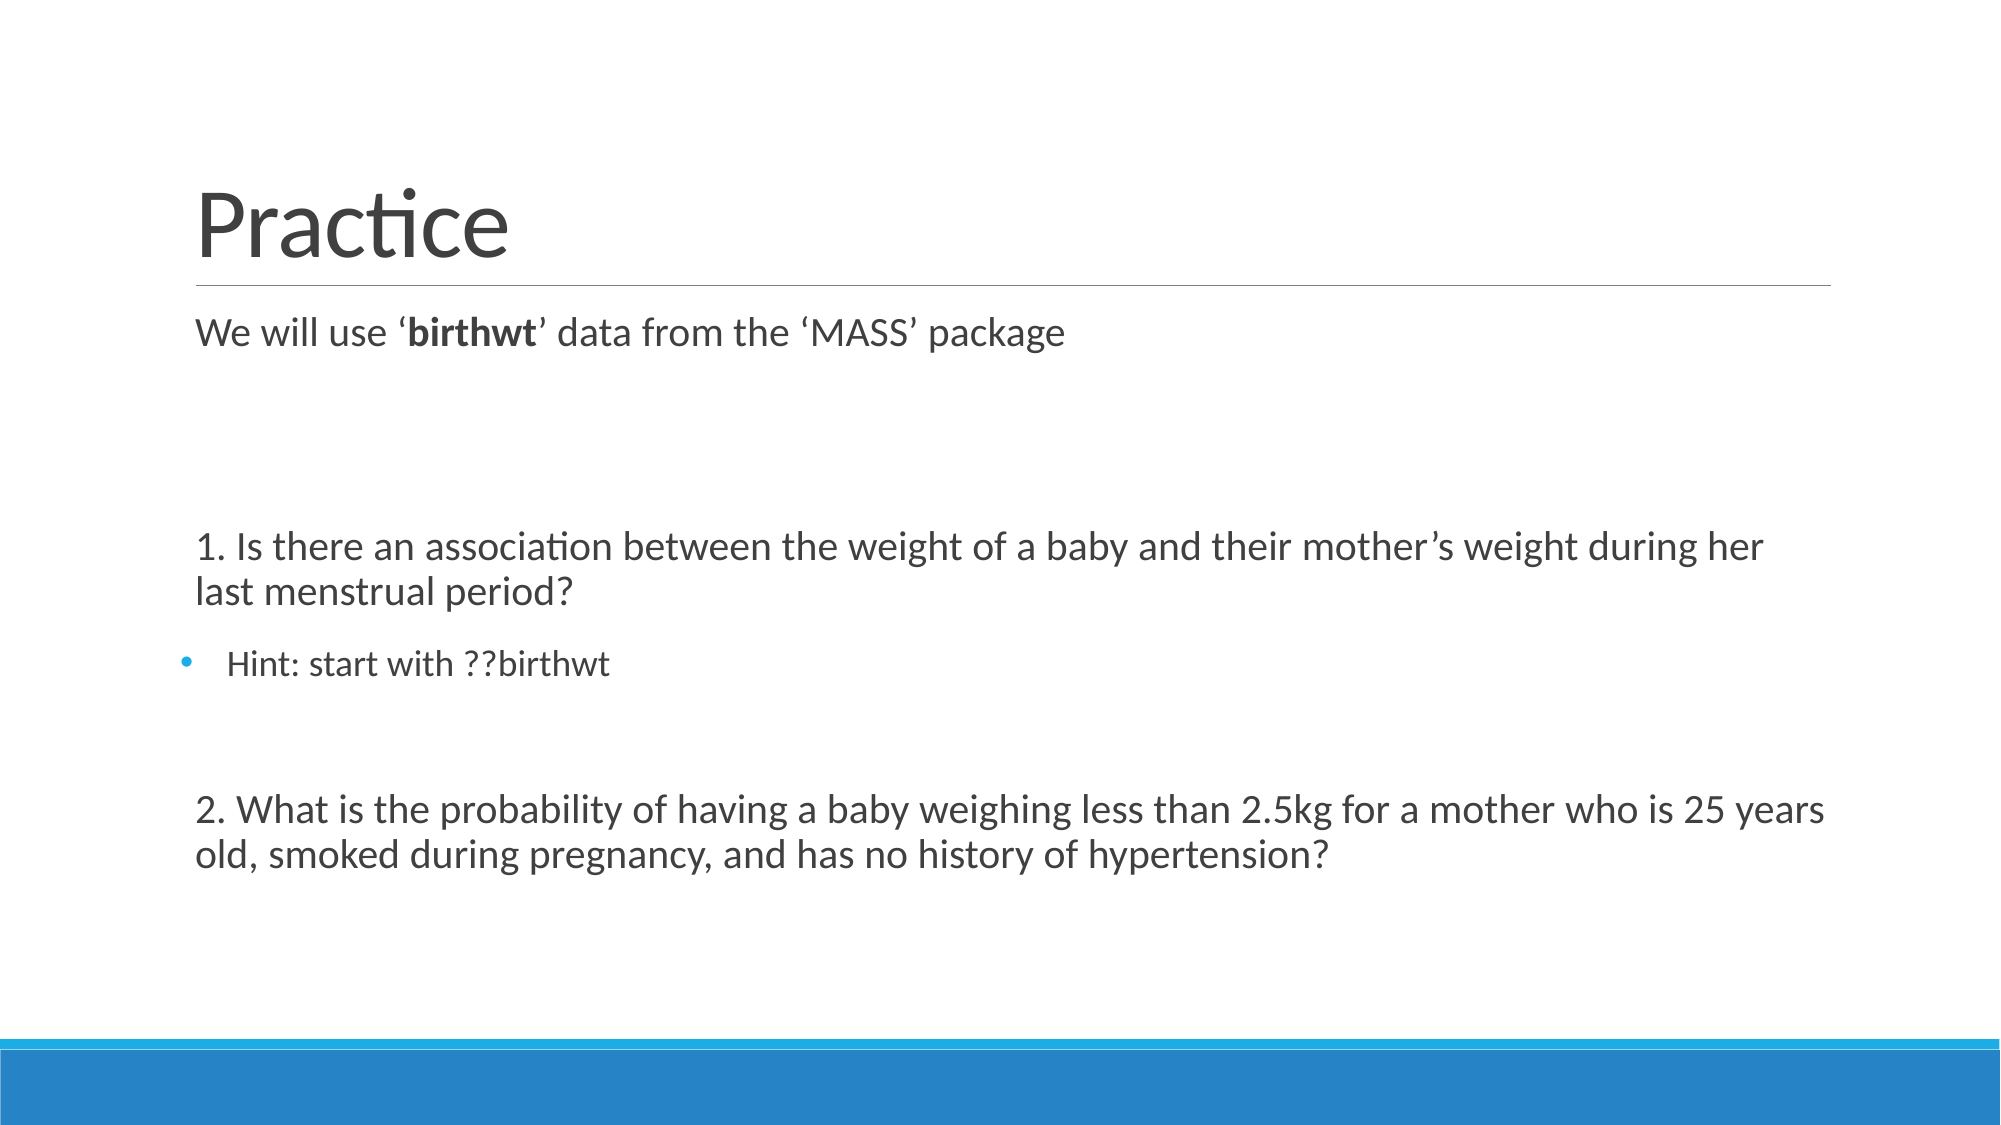

# Practice
We will use ‘birthwt’ data from the ‘MASS’ package

1. Is there an association between the weight of a baby and their mother’s weight during her last menstrual period?
Hint: start with ??birthwt

2. What is the probability of having a baby weighing less than 2.5kg for a mother who is 25 years old, smoked during pregnancy, and has no history of hypertension?